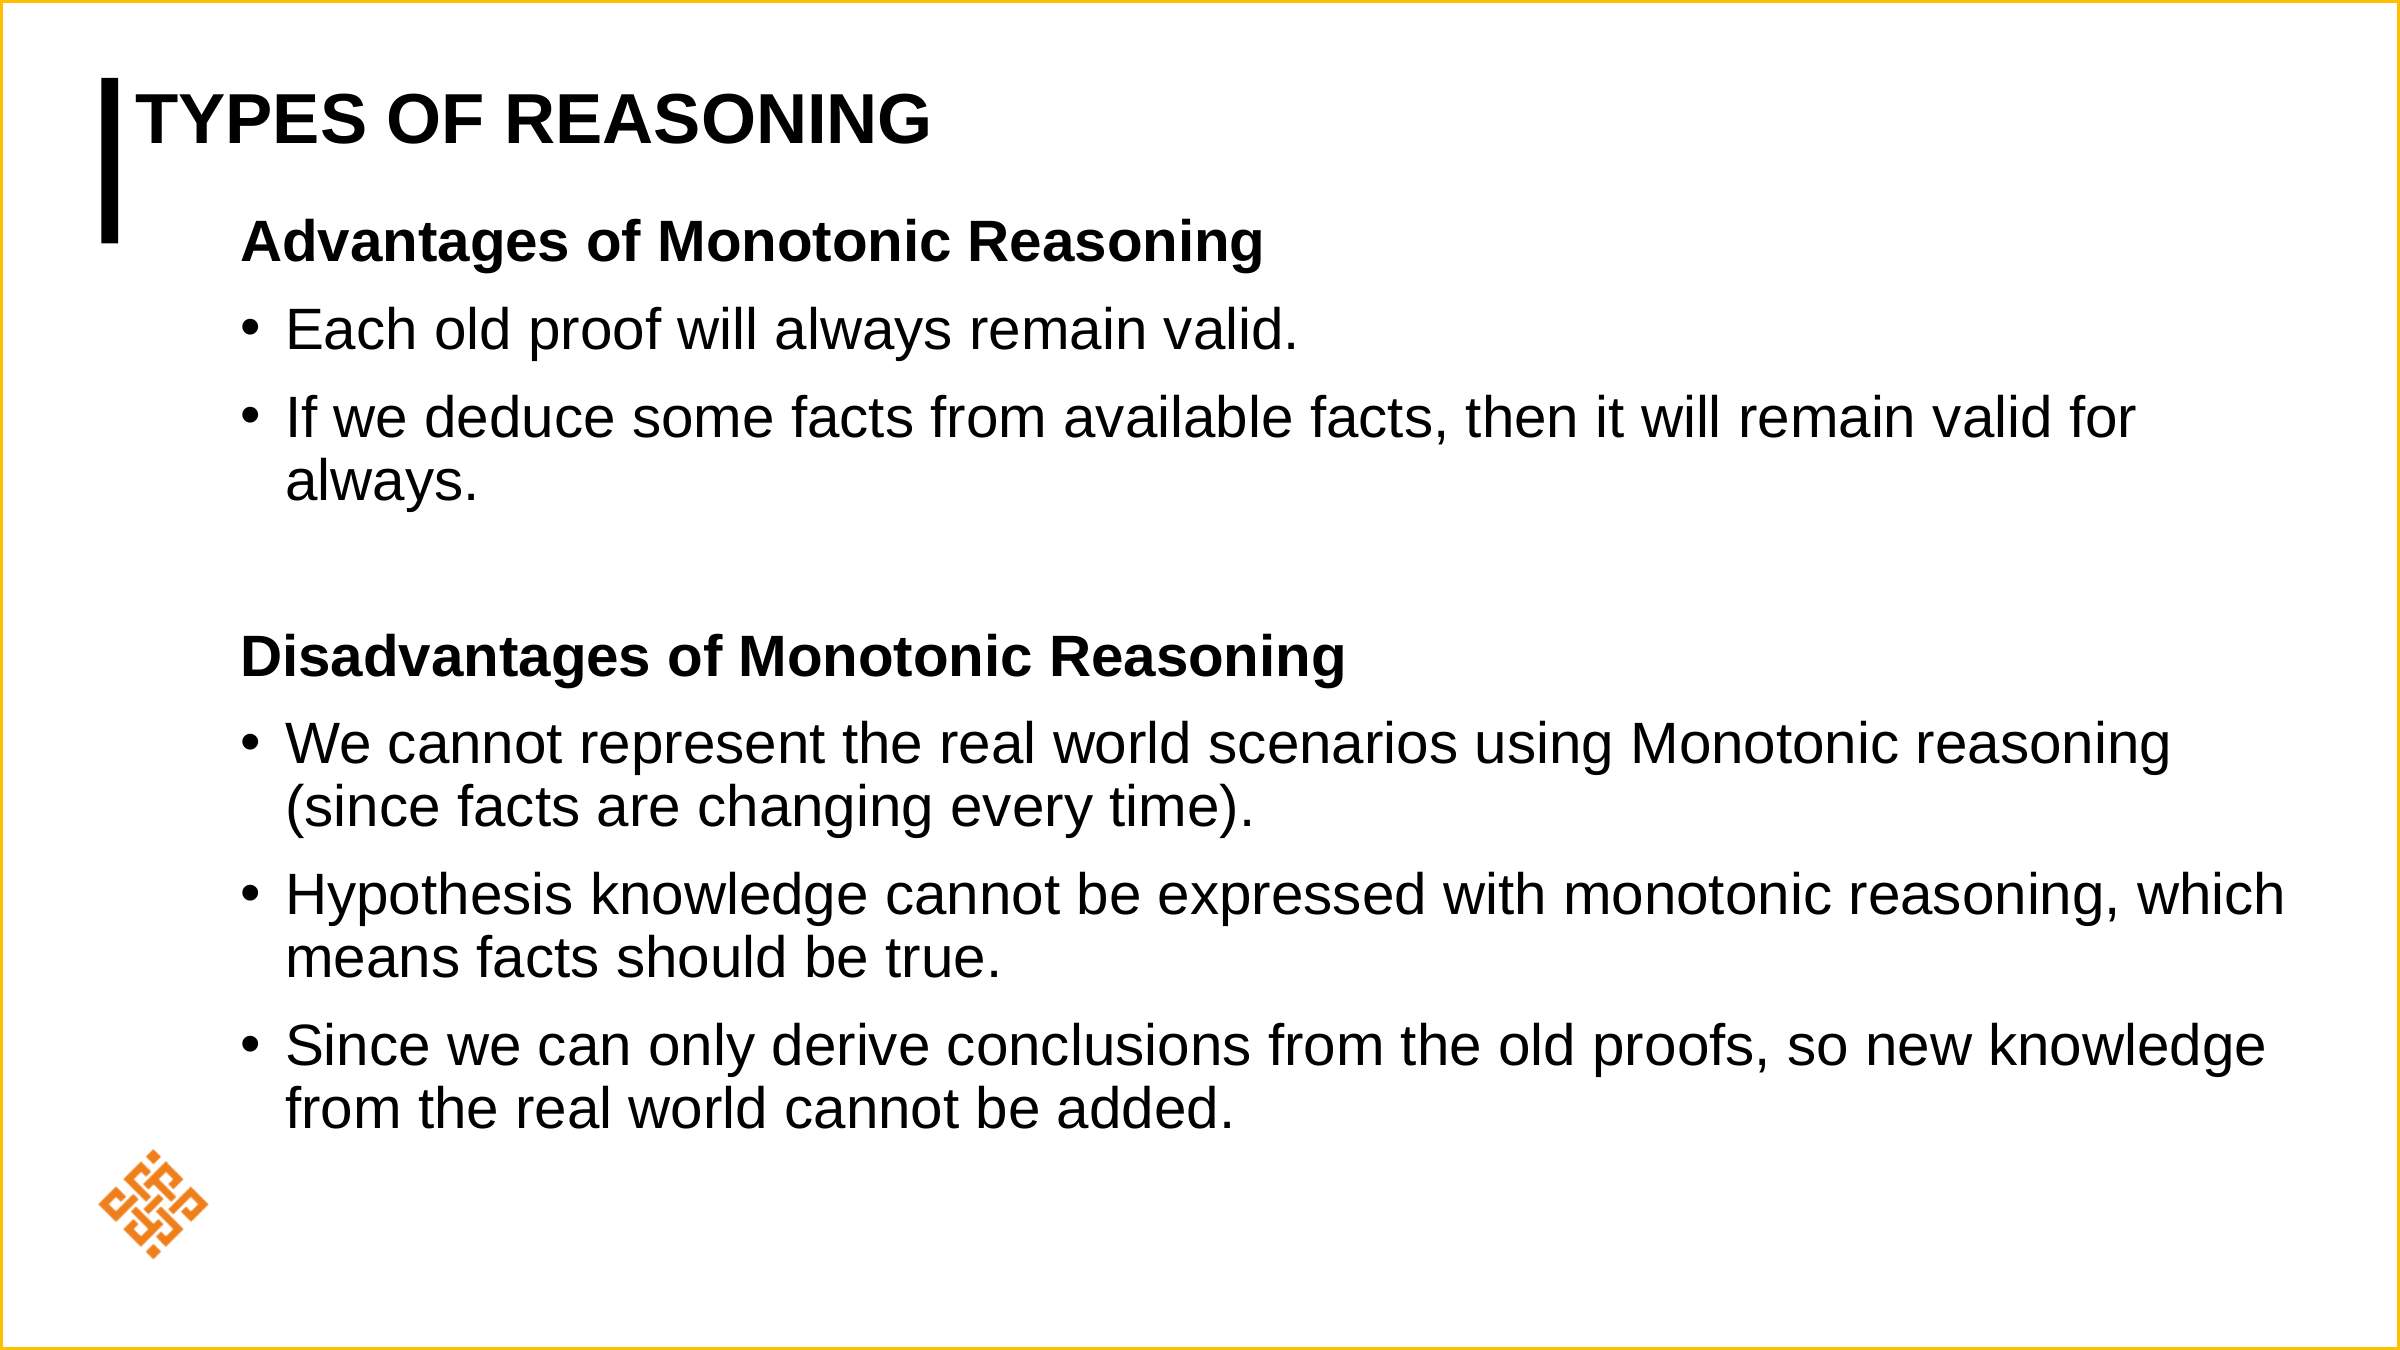

# Types of Reasoning
Advantages of Monotonic Reasoning
Each old proof will always remain valid.
If we deduce some facts from available facts, then it will remain valid for always.

Disadvantages of Monotonic Reasoning
We cannot represent the real world scenarios using Monotonic reasoning (since facts are changing every time).
Hypothesis knowledge cannot be expressed with monotonic reasoning, which means facts should be true.
Since we can only derive conclusions from the old proofs, so new knowledge from the real world cannot be added.